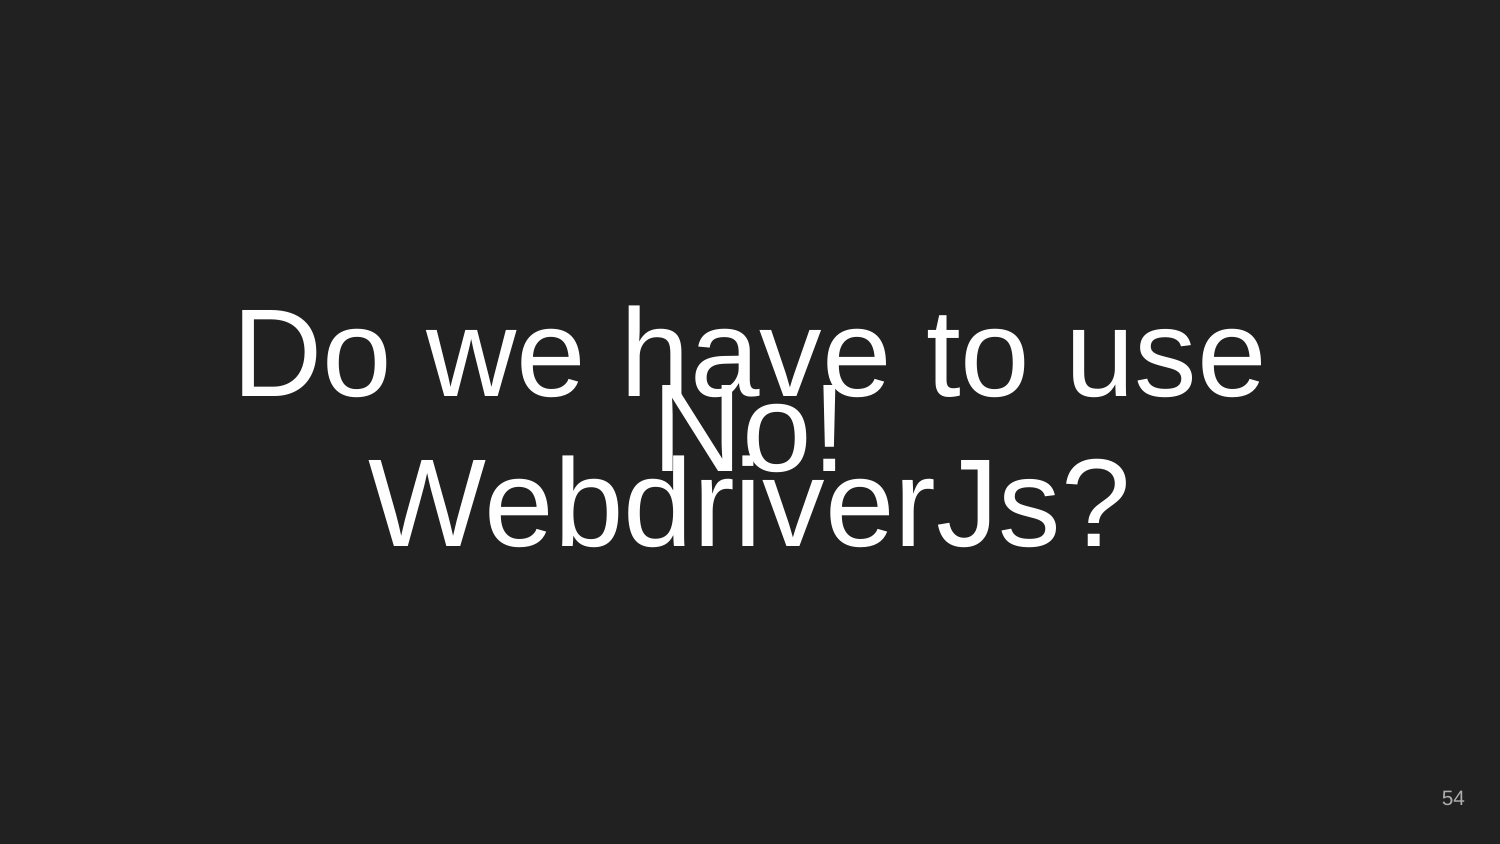

No!
# Do we have to use WebdriverJs?
54